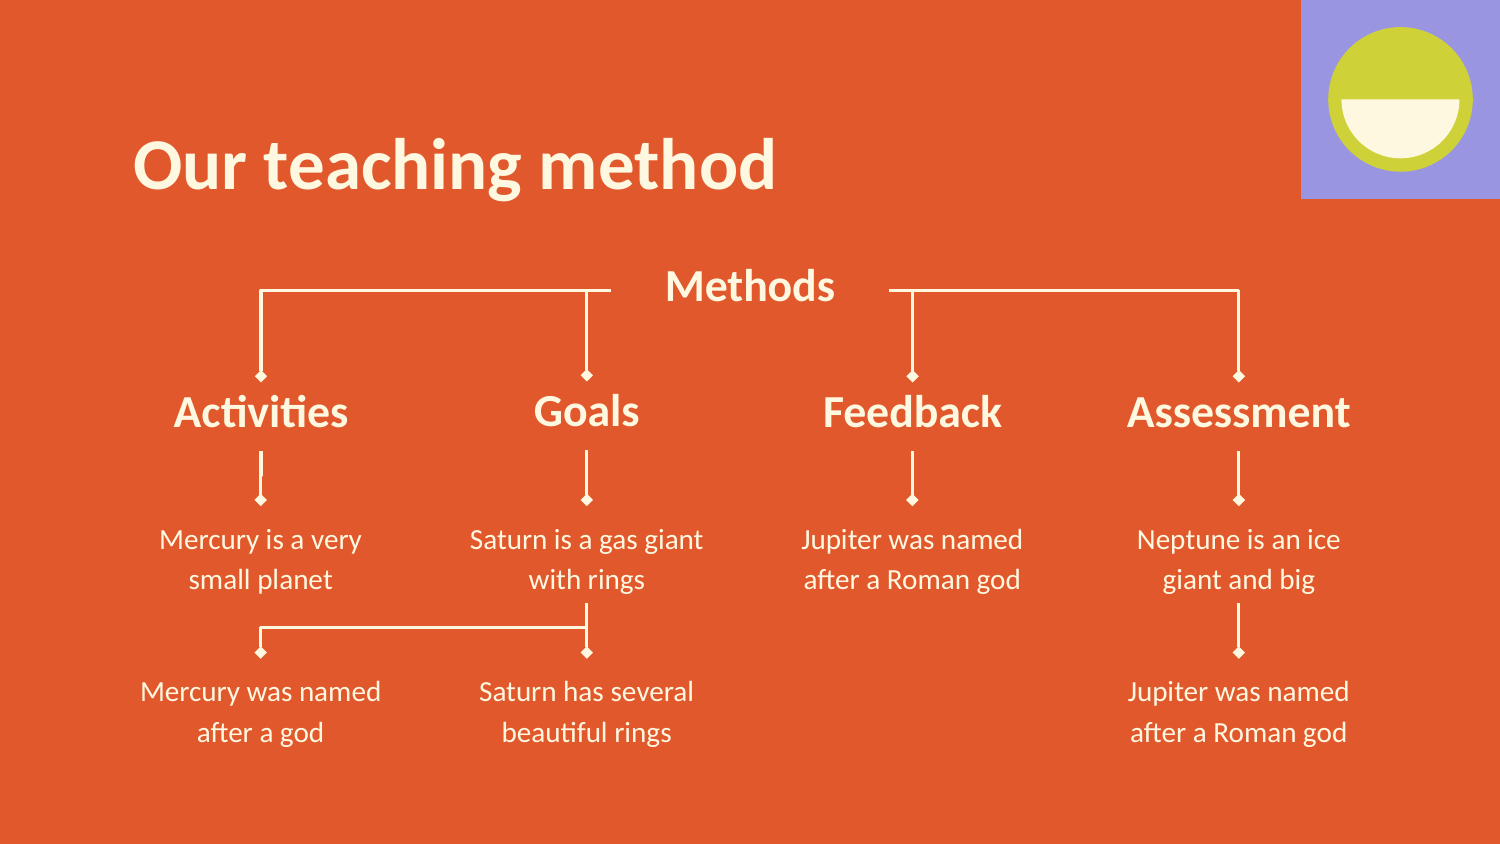

# Our teaching method
Methods
Goals
Activities
Feedback
Assessment
Mercury is a very small planet
Saturn is a gas giant with rings
Jupiter was named after a Roman god
Neptune is an ice giant and big
Mercury was named after a god
Saturn has several beautiful rings
Jupiter was named after a Roman god